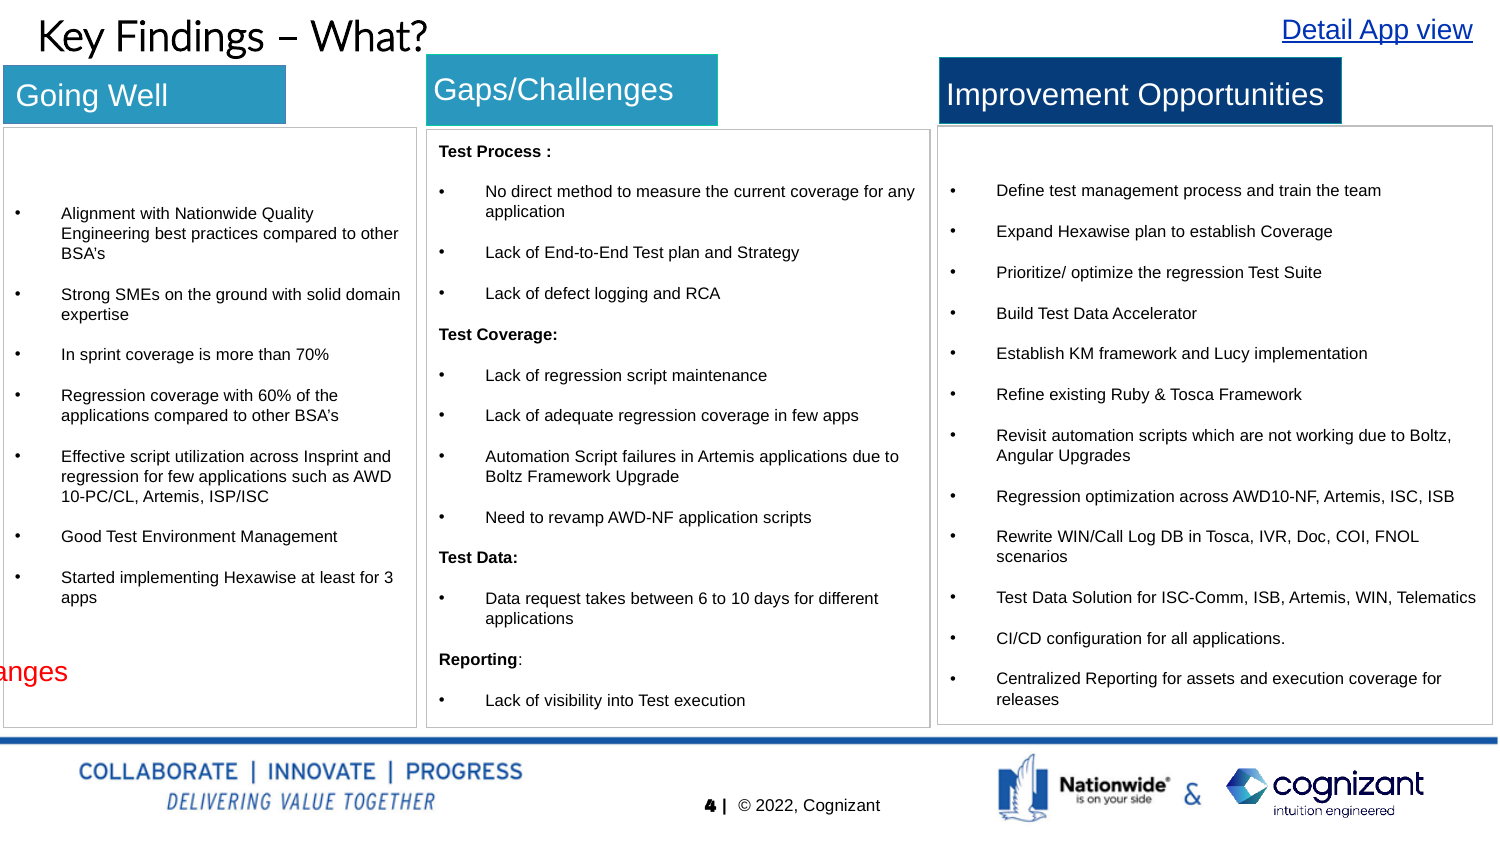

Detail App view
# Key Findings – What?

Gaps/Challenges

Improvement Opportunities
Going Well

Test Process :
No direct method to measure the current coverage for any application
Lack of End-to-End Test plan and Strategy
Lack of defect logging and RCA
Test Coverage:
Lack of regression script maintenance
Lack of adequate regression coverage in few apps
Automation Script failures in Artemis applications due to Boltz Framework Upgrade
Need to revamp AWD-NF application scripts
Test Data:
Data request takes between 6 to 10 days for different applications
Reporting:
Lack of visibility into Test execution

Define test management process and train the team
Expand Hexawise plan to establish Coverage
Prioritize/ optimize the regression Test Suite
Build Test Data Accelerator
Establish KM framework and Lucy implementation
Refine existing Ruby & Tosca Framework
Revisit automation scripts which are not working due to Boltz, Angular Upgrades
Regression optimization across AWD10-NF, Artemis, ISC, ISB
Rewrite WIN/Call Log DB in Tosca, IVR, Doc, COI, FNOL scenarios
Test Data Solution for ISC-Comm, ISB, Artemis, WIN, Telematics
CI/CD configuration for all applications.
Centralized Reporting for assets and execution coverage for releases
Alignment with Nationwide Quality Engineering best practices compared to other BSA’s
Strong SMEs on the ground with solid domain expertise
In sprint coverage is more than 70%
Regression coverage with 60% of the applications compared to other BSA’s
Effective script utilization across Insprint and regression for few applications such as AWD 10-PC/CL, Artemis, ISP/ISC
Good Test Environment Management
Started implementing Hexawise at least for 3 apps
Cosmetic changes